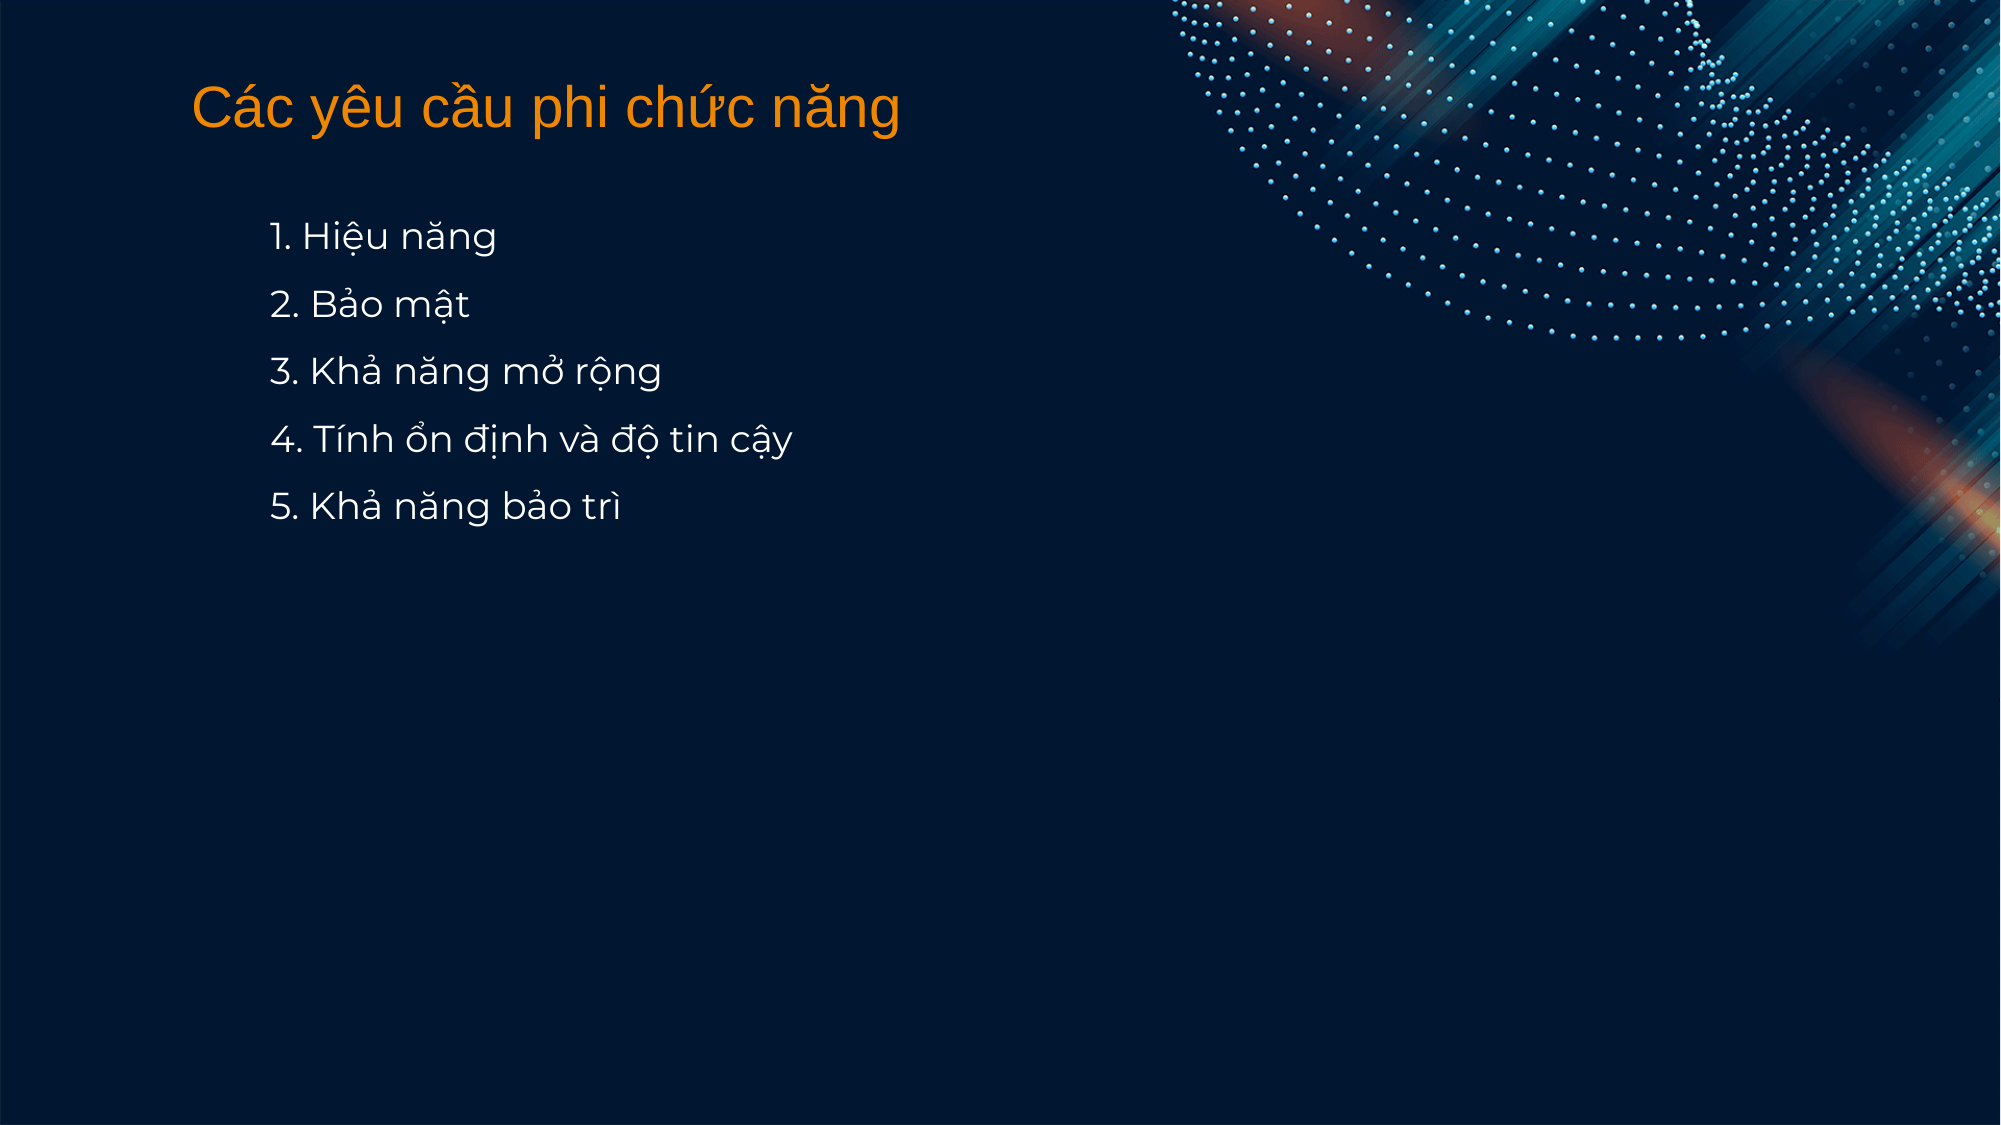

Các yêu cầu phi chức năng
1. Hiệu năng
2. Bảo mật
3. Khả năng mở rộng
4. Tính ổn định và độ tin cậy
5. Khả năng bảo trì